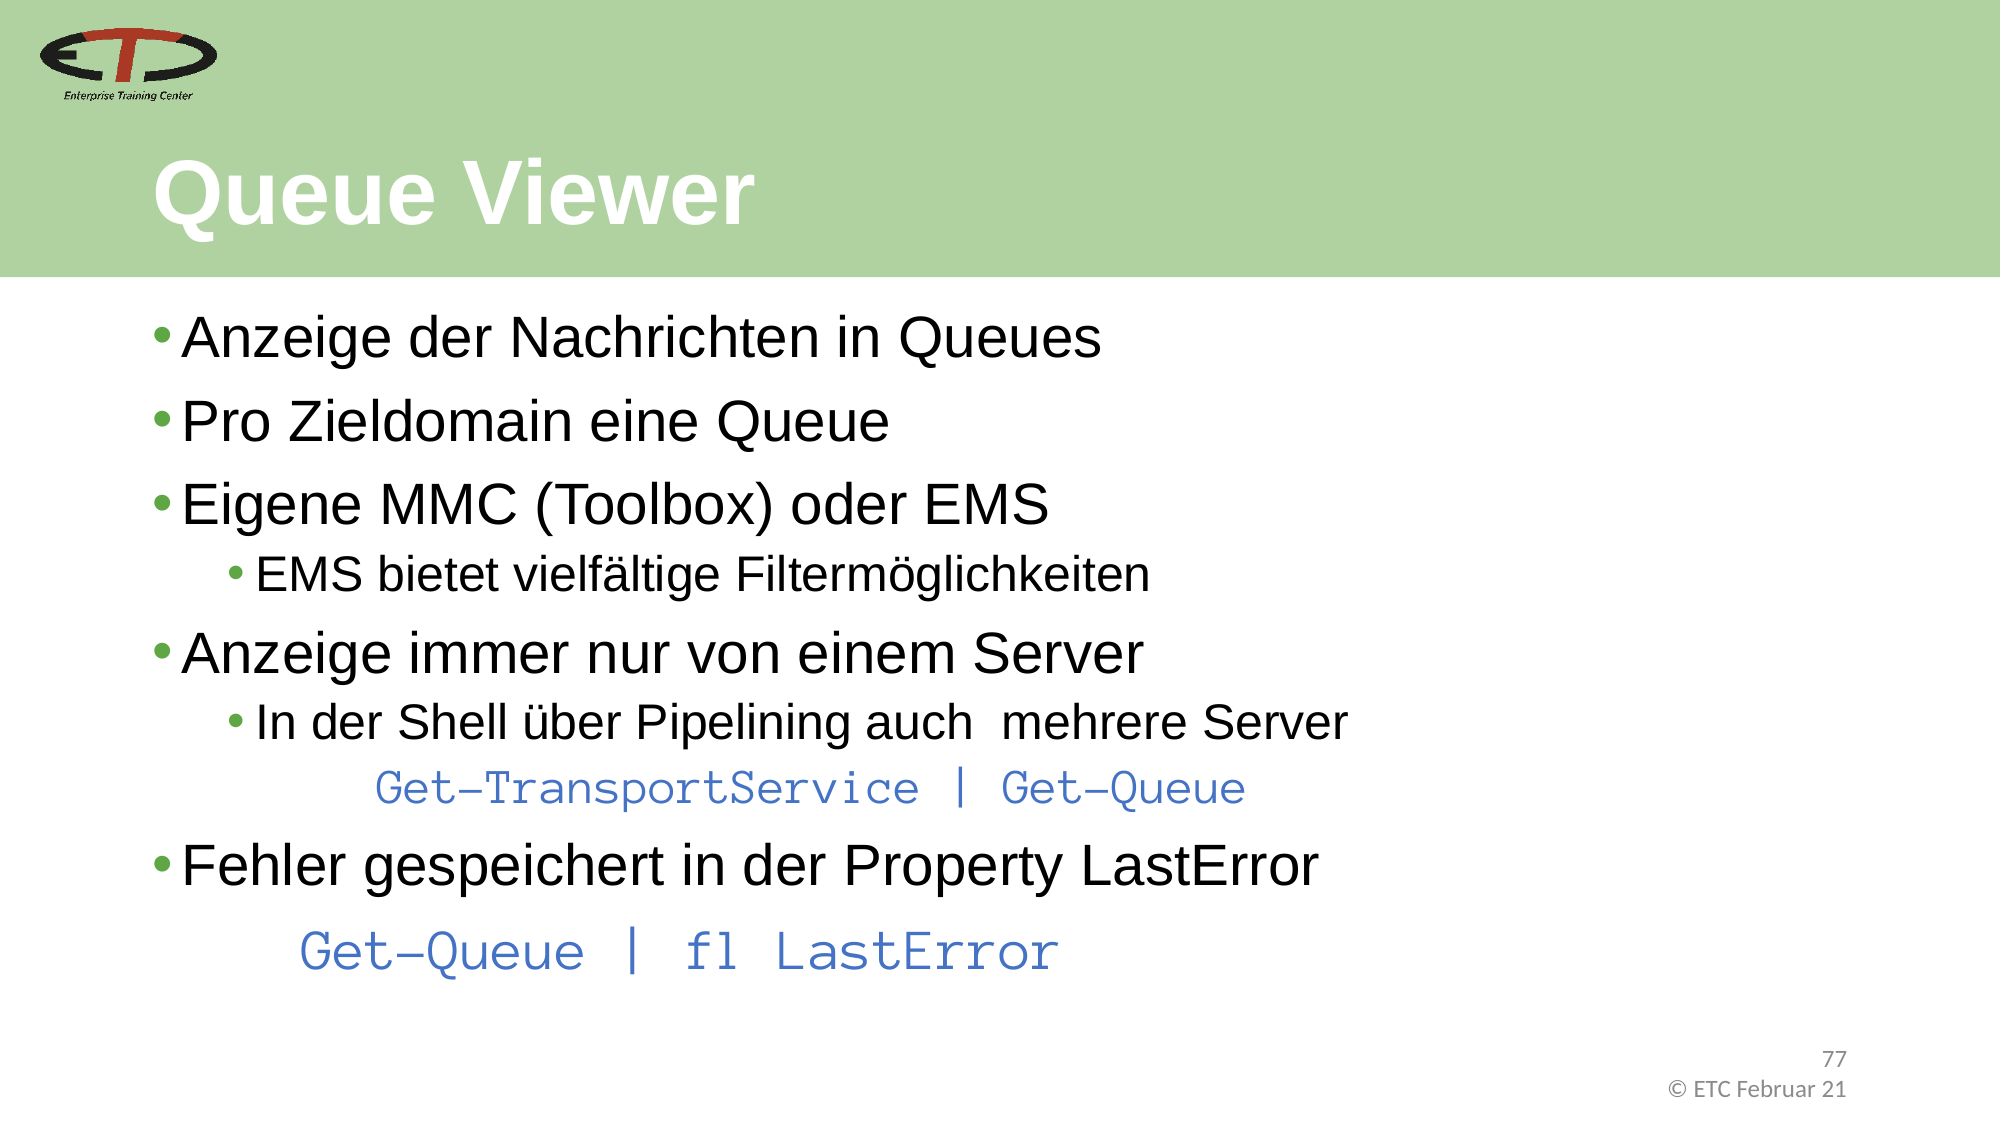

# Queue Viewer
Anzeige der Nachrichten in Queues
Pro Zieldomain eine Queue
Eigene MMC (Toolbox) oder EMS
EMS bietet vielfältige Filtermöglichkeiten
Anzeige immer nur von einem Server
In der Shell über Pipelining auch  mehrere Server
	Get-TransportService | Get-Queue
Fehler gespeichert in der Property LastError
	Get-Queue | fl LastError
77
 © ETC Februar 21